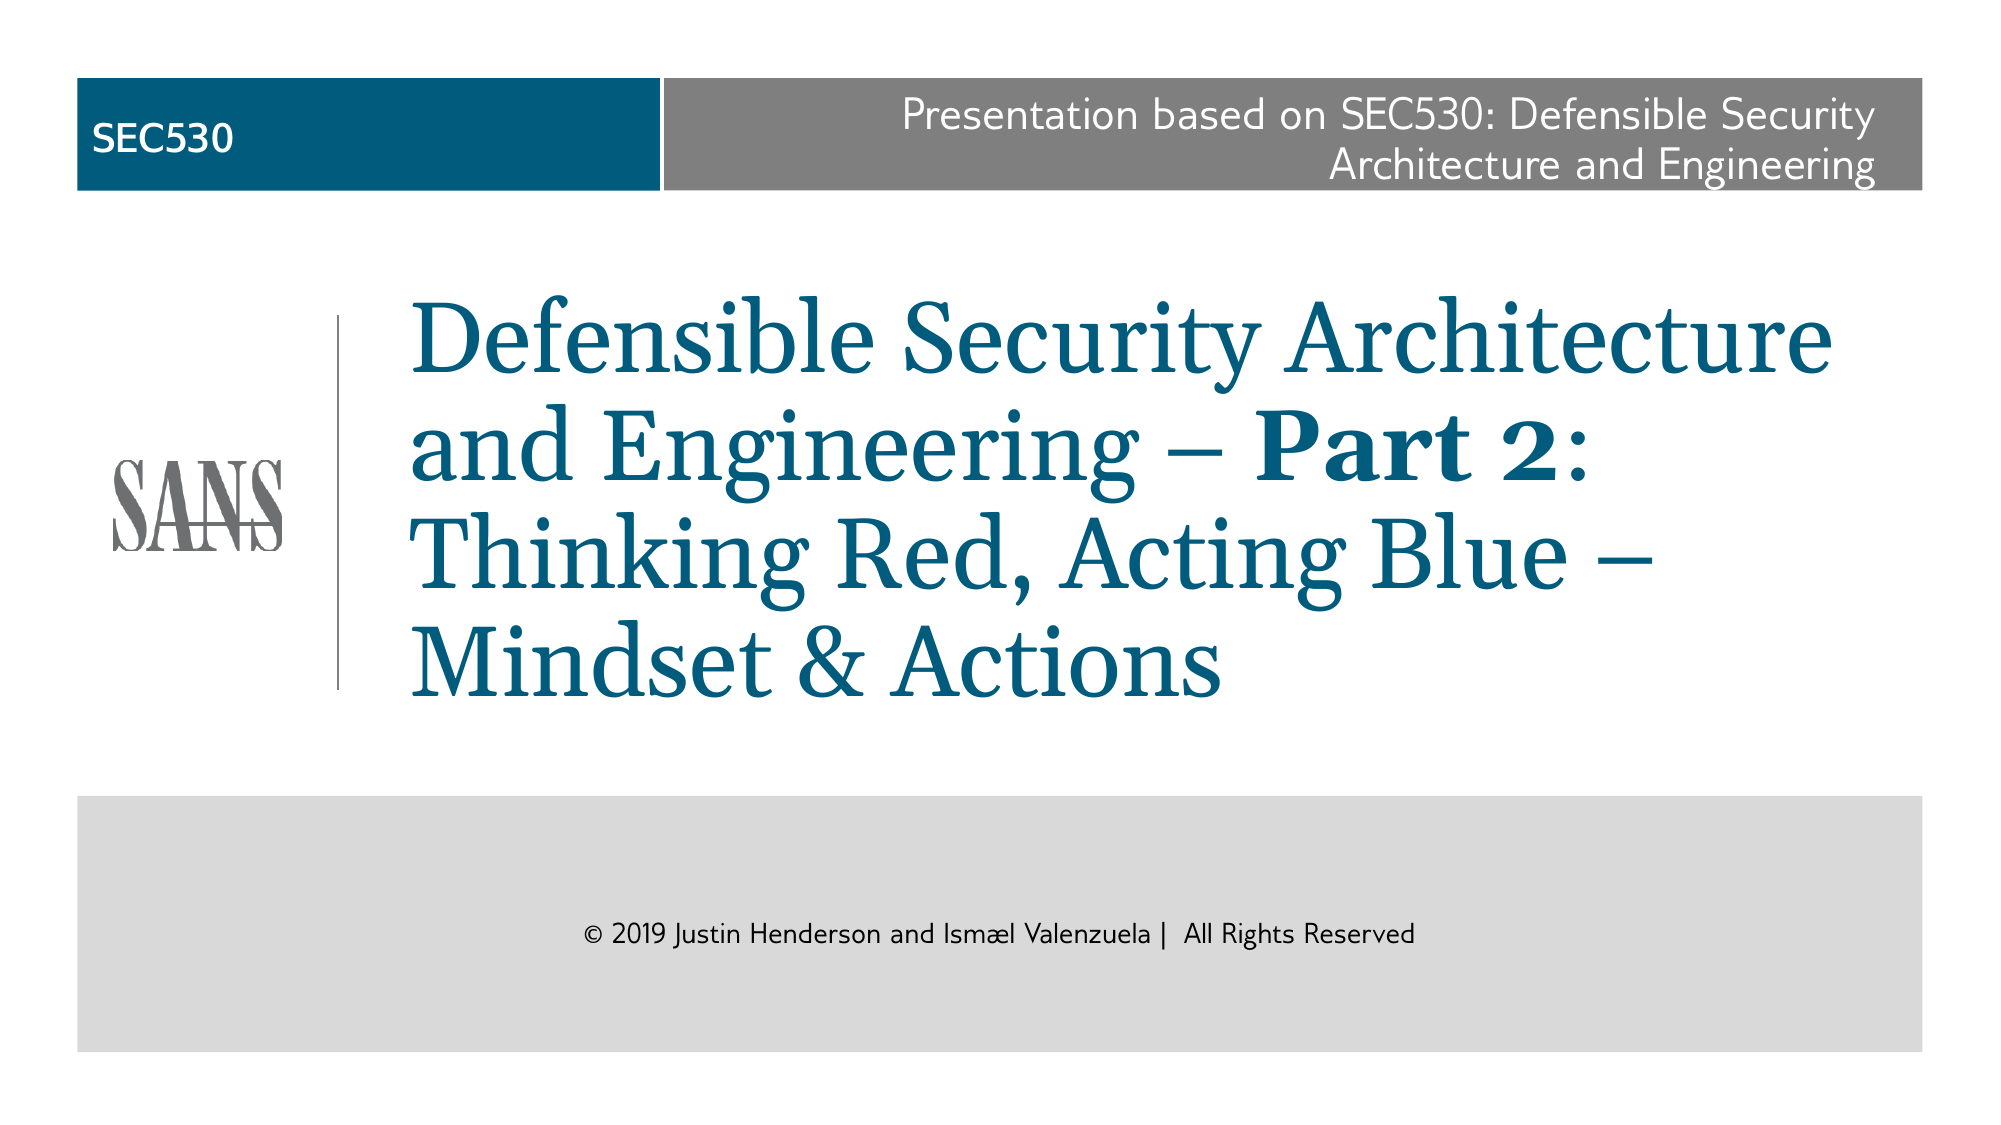

# SEC530
Presentation based on SEC530: Defensible Security Architecture and Engineering
Defensible Security Architecture and Engineering – Part 2: Thinking Red, Acting Blue – Mindset & Actions
© 2019 Justin Henderson and Ismael Valenzuela |  All Rights Reserved